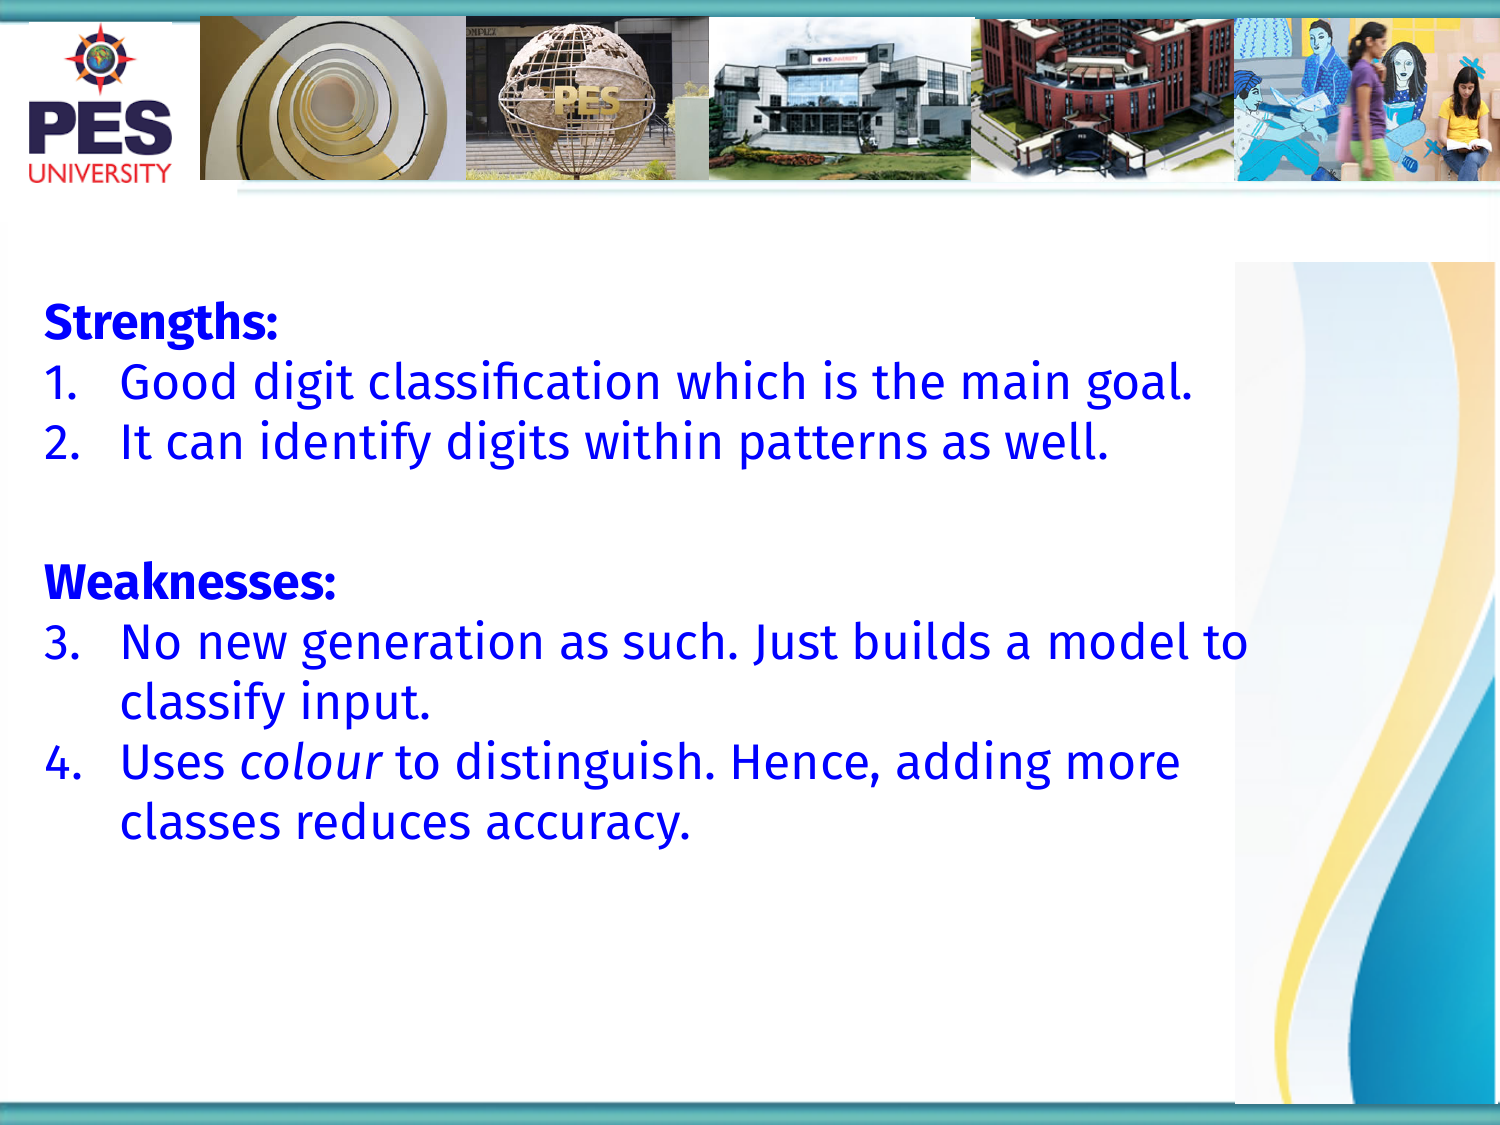

Strengths:
Good digit classification which is the main goal.
It can identify digits within patterns as well.

Weaknesses:
No new generation as such. Just builds a model to classify input.
Uses colour to distinguish. Hence, adding more classes reduces accuracy.